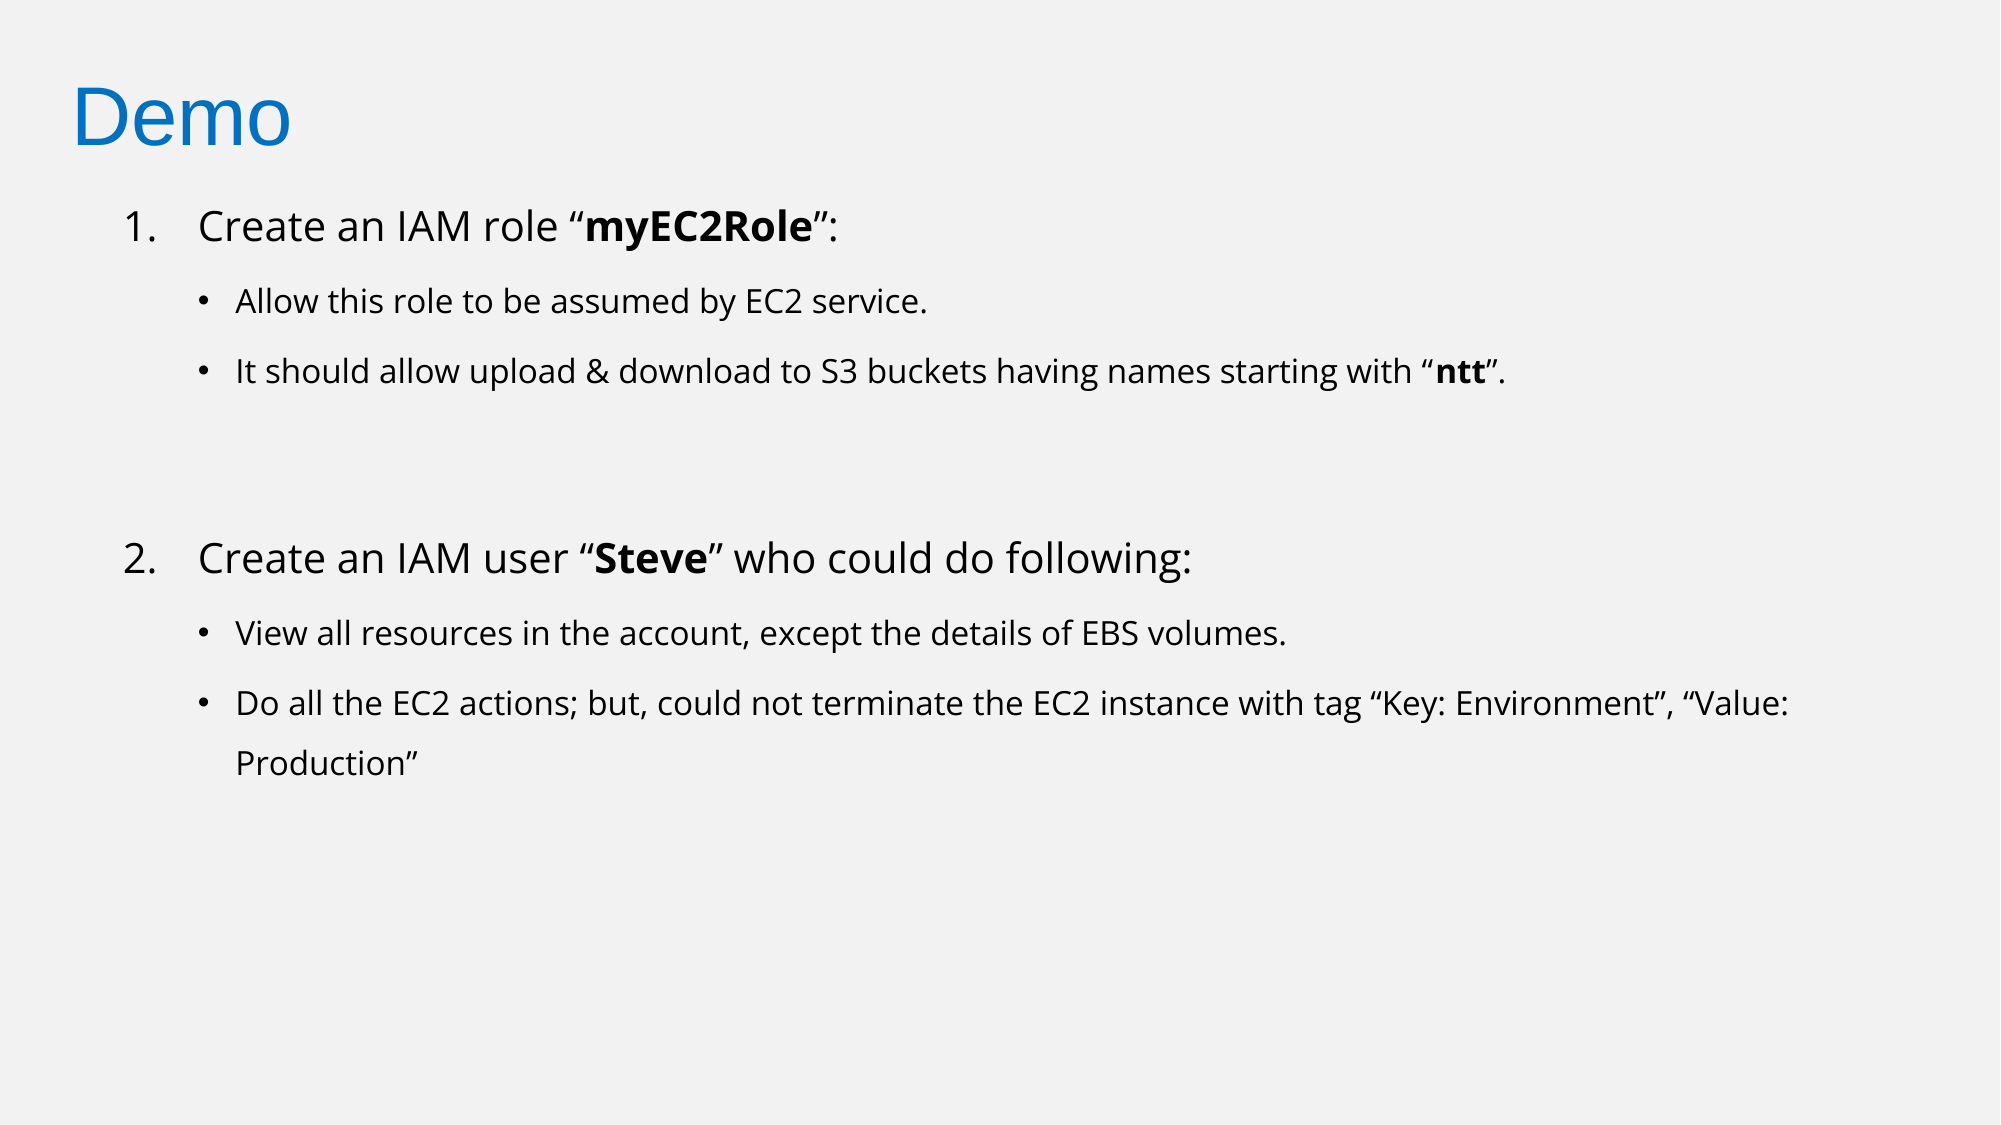

# Demo
Create an IAM role “myEC2Role”:
Allow this role to be assumed by EC2 service.
It should allow upload & download to S3 buckets having names starting with “ntt”.

Create an IAM user “Steve” who could do following:
View all resources in the account, except the details of EBS volumes.
Do all the EC2 actions; but, could not terminate the EC2 instance with tag “Key: Environment”, “Value: Production”